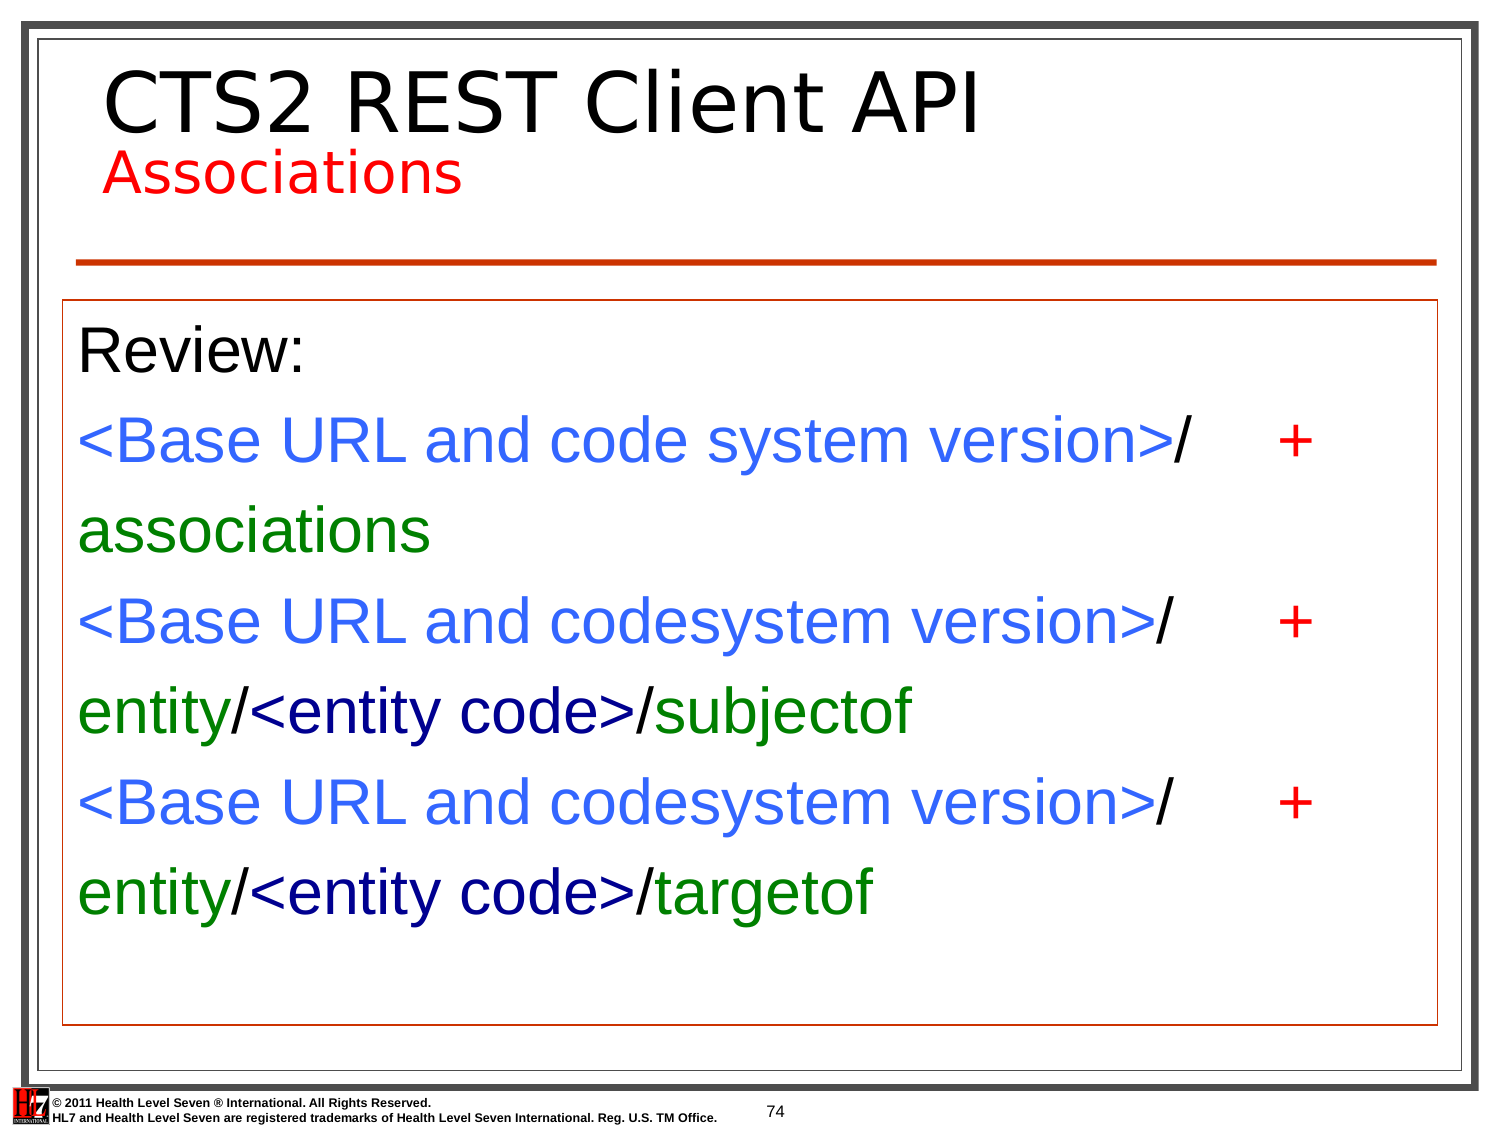

# CTS2 REST Client API Associations
Review:
<Base URL and code system version>/	+
associations
<Base URL and codesystem version>/	+
entity/<entity code>/subjectof
<Base URL and codesystem version>/	+
entity/<entity code>/targetof

74